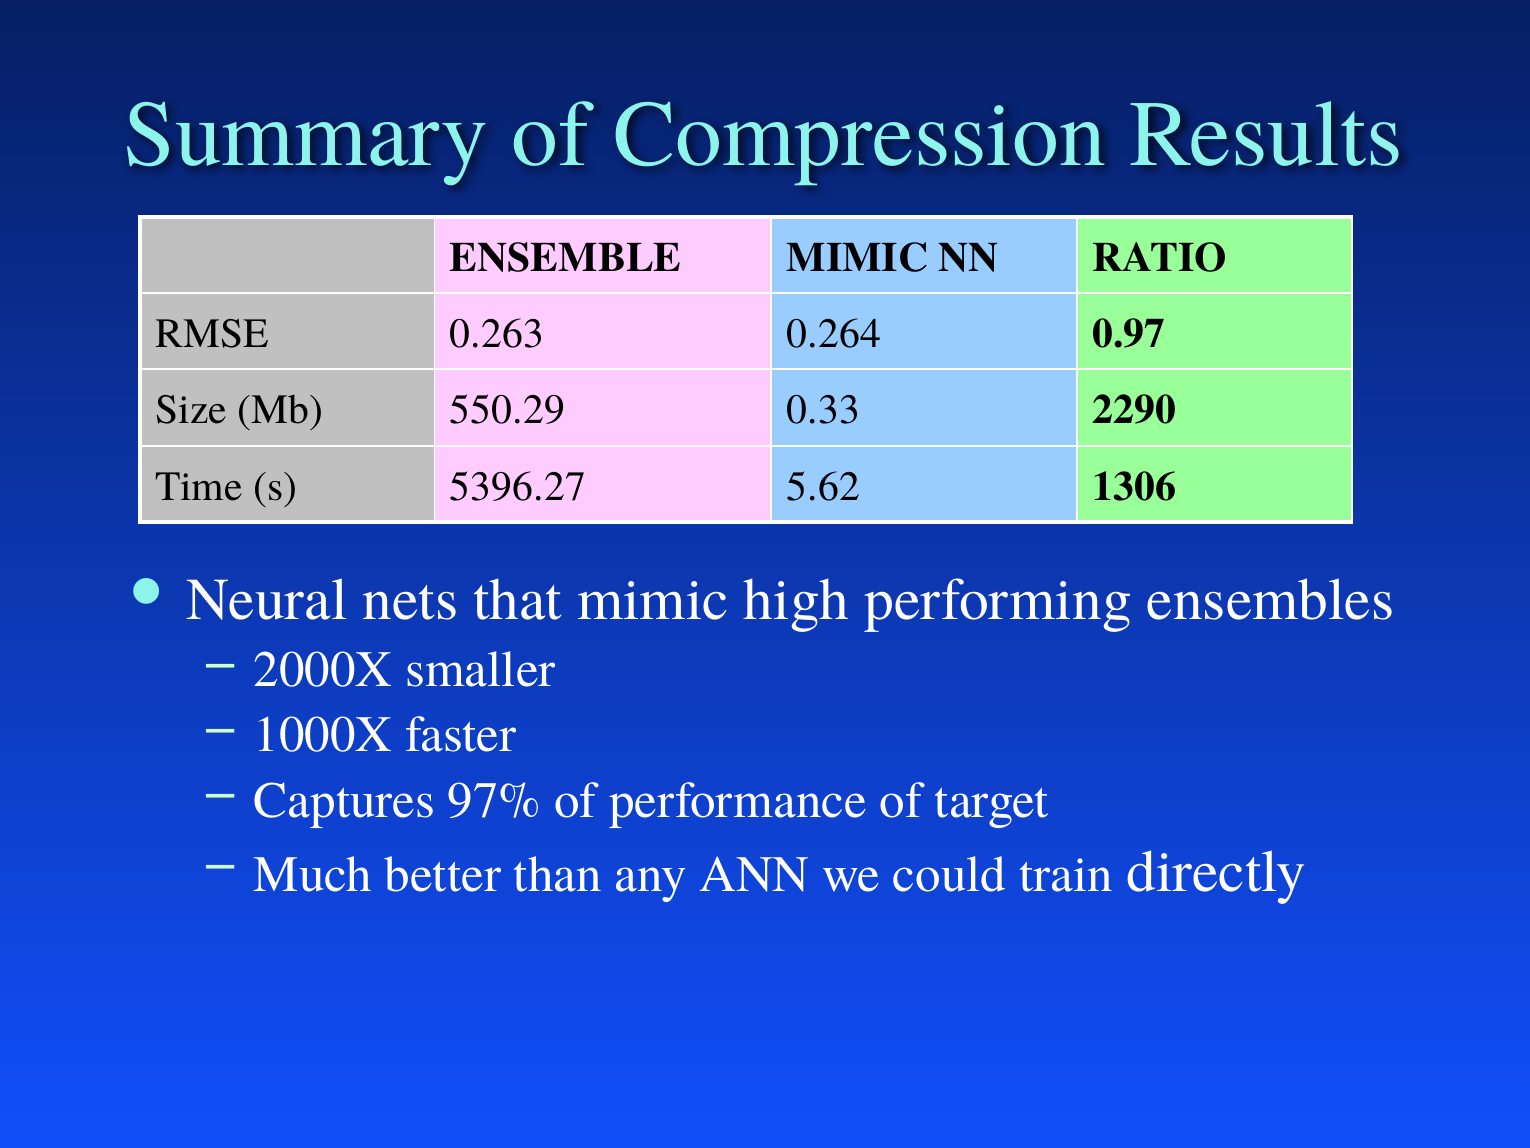

# Summary of Compression Results
|  | ENSEMBLE | MIMIC NN | RATIO |
| --- | --- | --- | --- |
| RMSE | 0.263 | 0.264 | 0.97 |
| Size (Mb) | 550.29 | 0.33 | 2290 |
| Time (s) | 5396.27 | 5.62 | 1306 |
Neural nets that mimic high performing ensembles
2000X smaller
1000X faster
Captures 97% of performance of target
Much better than any ANN we could train directly